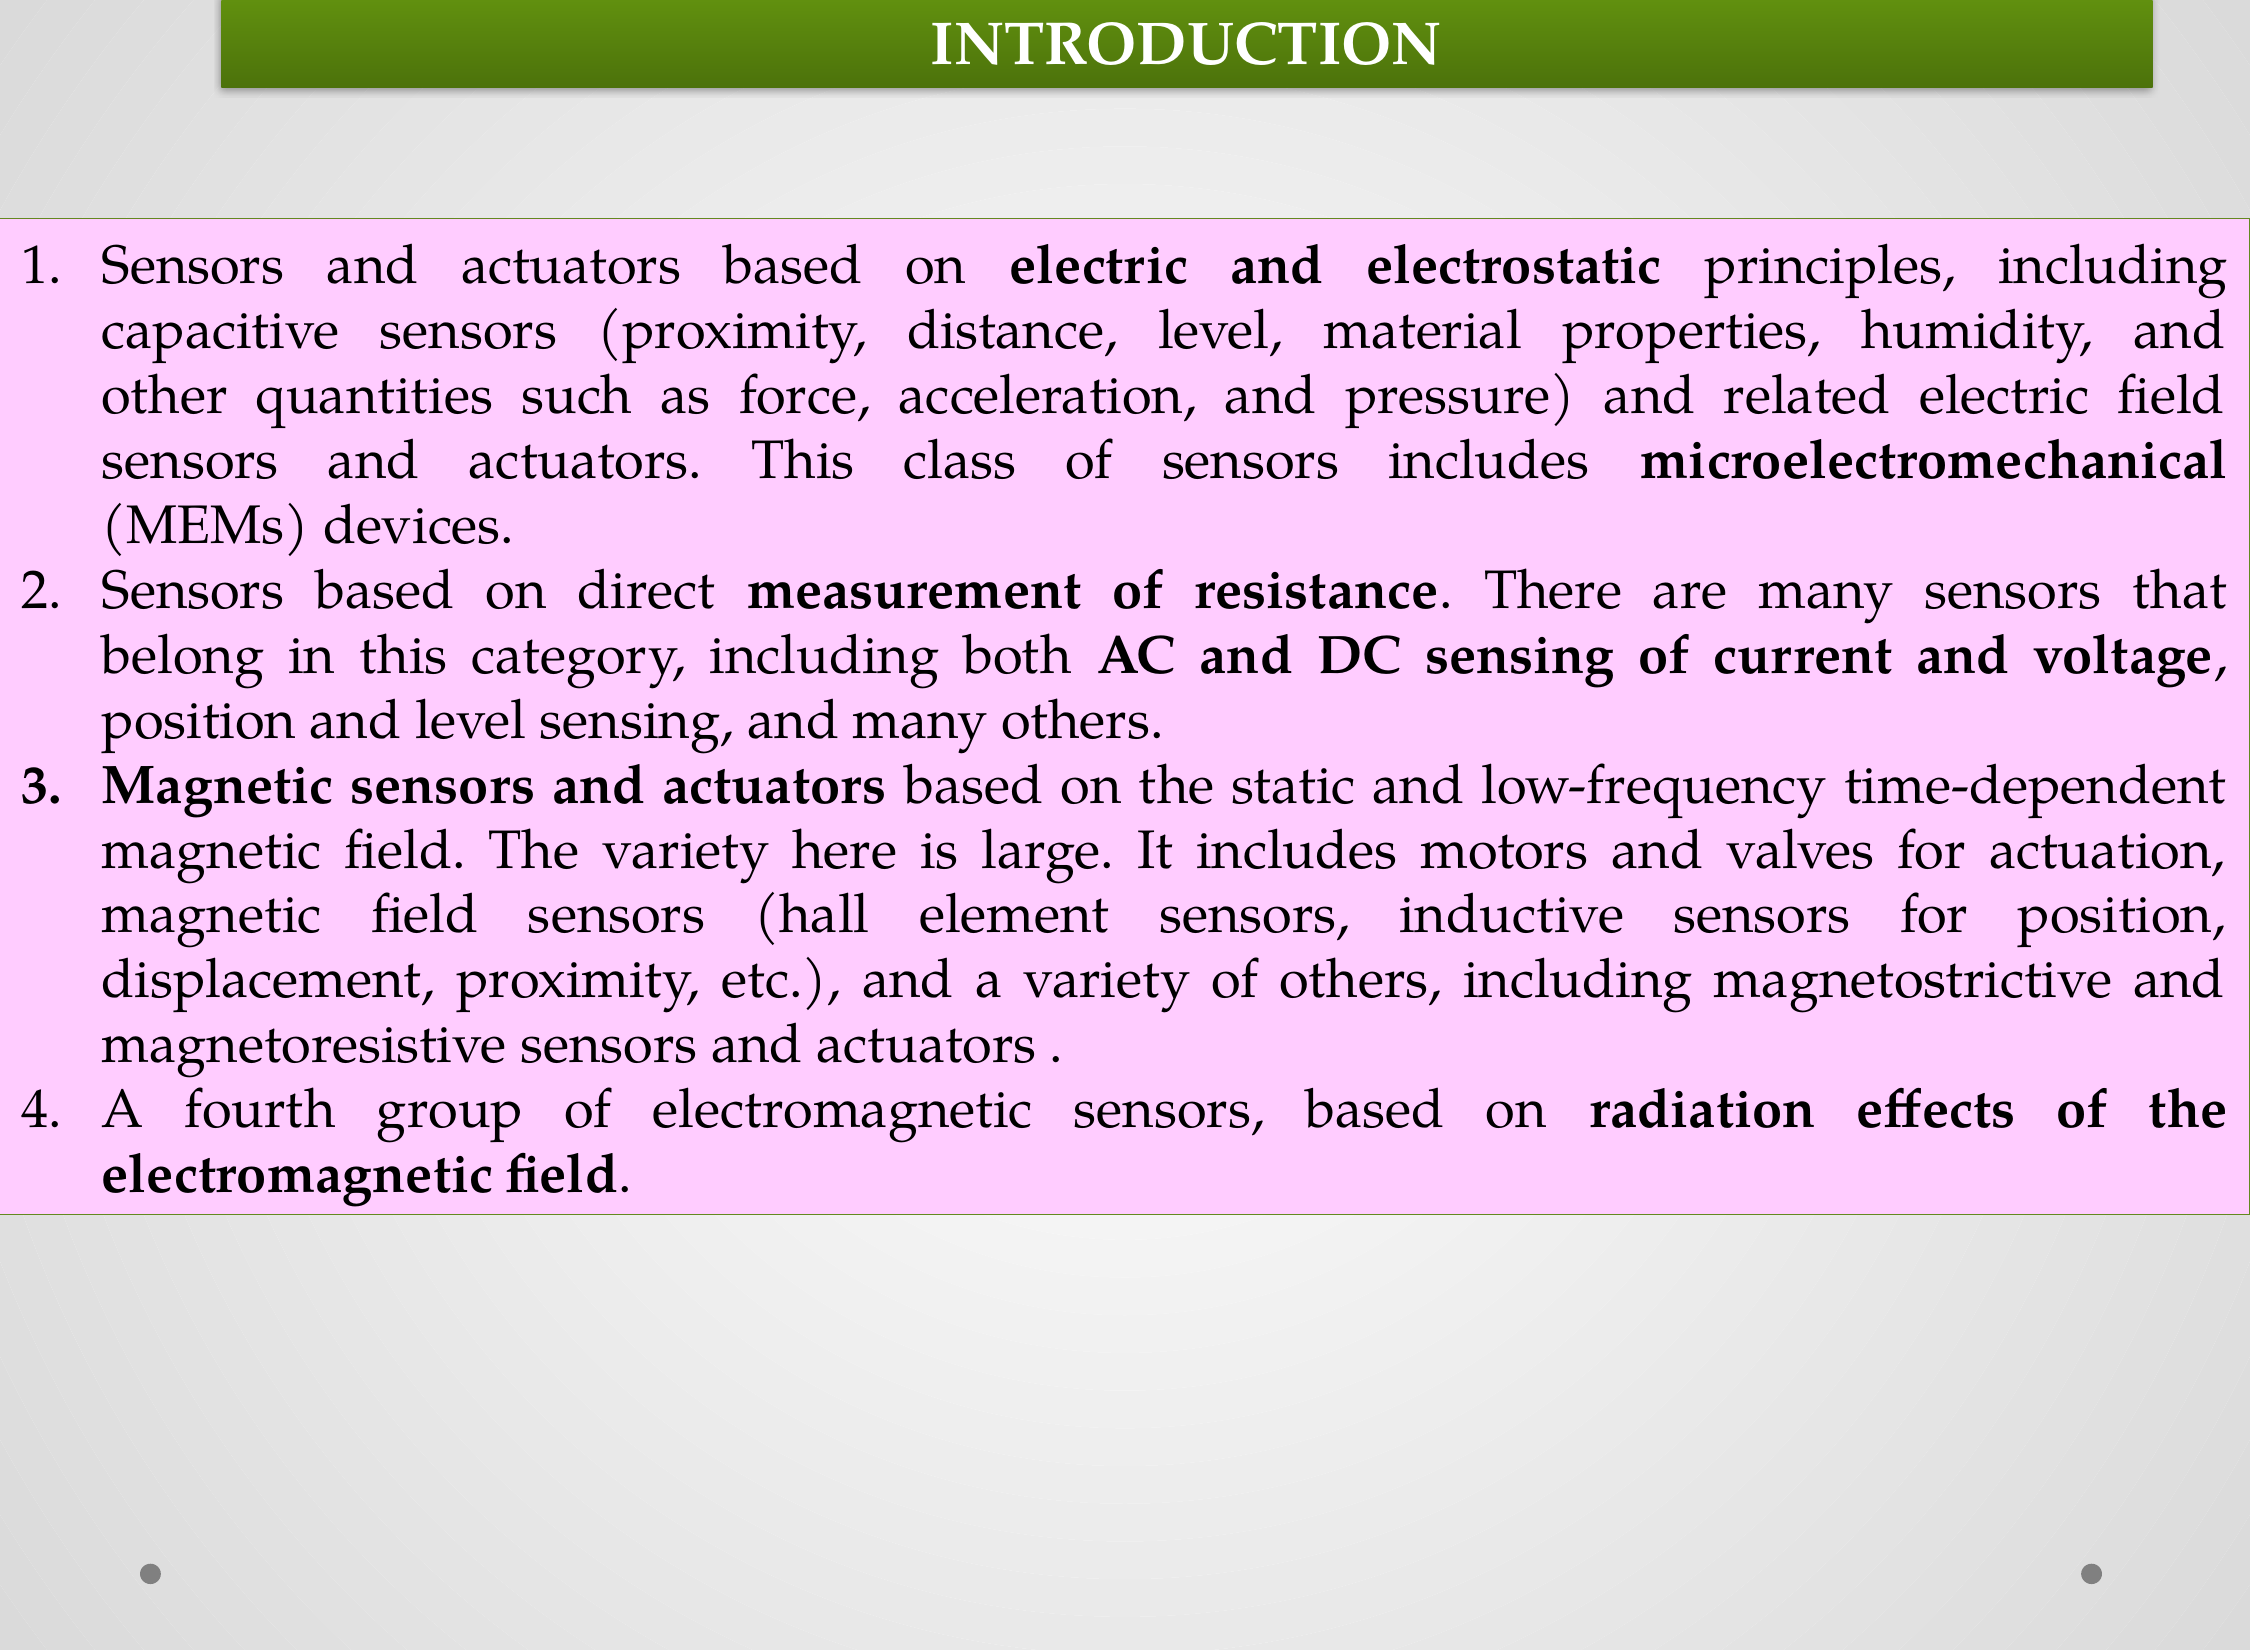

INTRODUCTION
Sensors and actuators based on electric and electrostatic principles, including
capacitive sensors (proximity, distance, level, material properties, humidity, and
other quantities such as force, acceleration, and pressure) and related electric field
sensors and actuators. This class of sensors includes microelectromechanical
(MEMs) devices.
Sensors based on direct measurement of resistance. There are many sensors that
belong in this category, including both AC and DC sensing of current and voltage, position and level sensing, and many others.
Magnetic sensors and actuators based on the static and low-frequency time-dependent magnetic field. The variety here is large. It includes motors and valves for actuation, magnetic field sensors (hall element sensors, inductive sensors for position, displacement, proximity, etc.), and a variety of others, including magnetostrictive and magnetoresistive sensors and actuators .
A fourth group of electromagnetic sensors, based on radiation effects of the electromagnetic field.